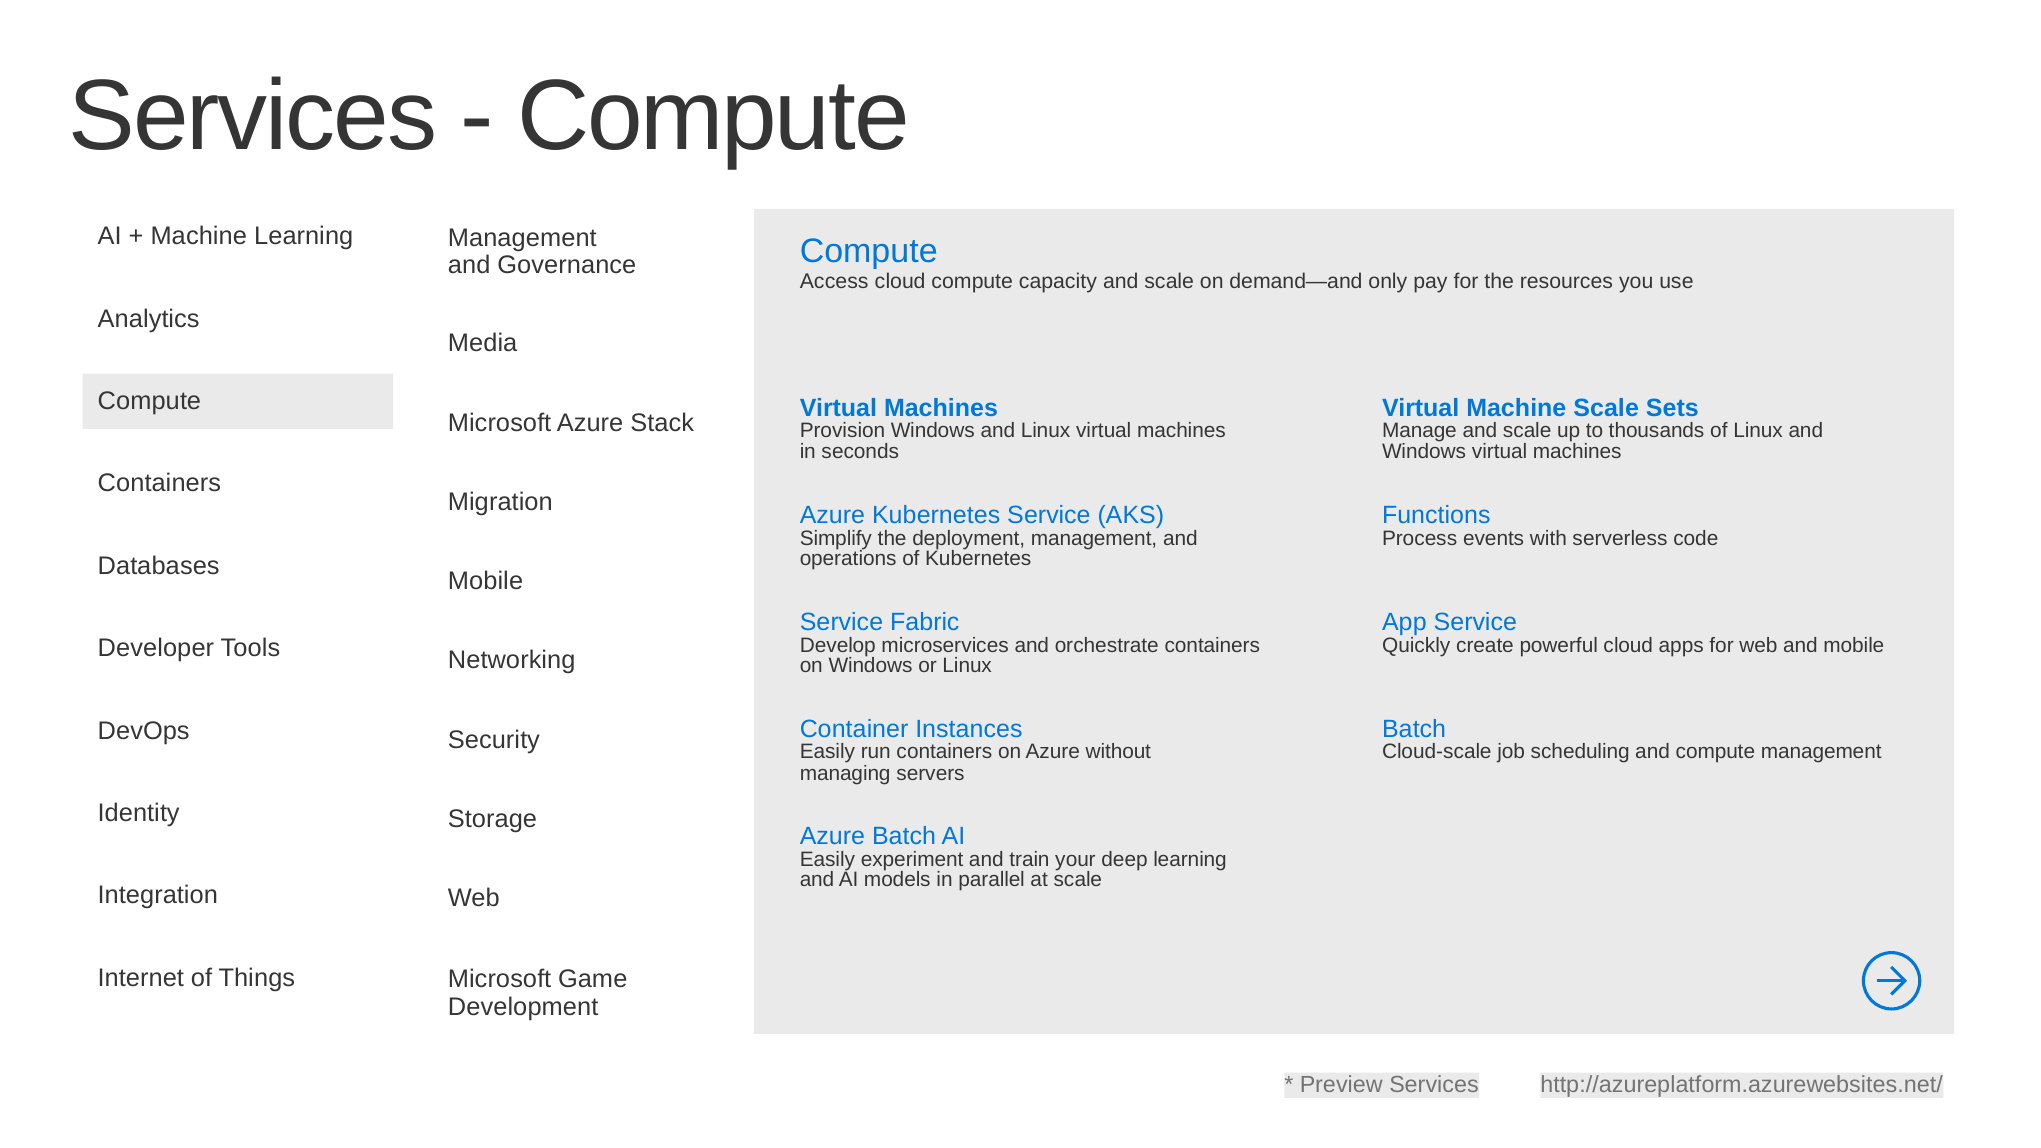

# Services - Compute

Management
and Governance
AI + Machine Learning
Compute
Access cloud compute capacity and scale on demand—and only pay for the resources you use
Analytics
Media
Compute
| Virtual Machines Provision Windows and Linux virtual machines in seconds | Virtual Machine Scale Sets Manage and scale up to thousands of Linux and Windows virtual machines |
| --- | --- |
| Azure Kubernetes Service (AKS) Simplify the deployment, management, and operations of Kubernetes | Functions Process events with serverless code |
| Service Fabric Develop microservices and orchestrate containers on Windows or Linux | App Service Quickly create powerful cloud apps for web and mobile |
| Container Instances Easily run containers on Azure without managing servers | Batch Cloud-scale job scheduling and compute management |
| Azure Batch AI Easily experiment and train your deep learning and AI models in parallel at scale |  |
Microsoft Azure Stack
Containers
Migration
Databases
Mobile
Developer Tools
Networking
DevOps
Security
Identity
Storage
Integration
Web

Internet of Things
Microsoft Game Development
* Preview Services
http://azureplatform.azurewebsites.net/